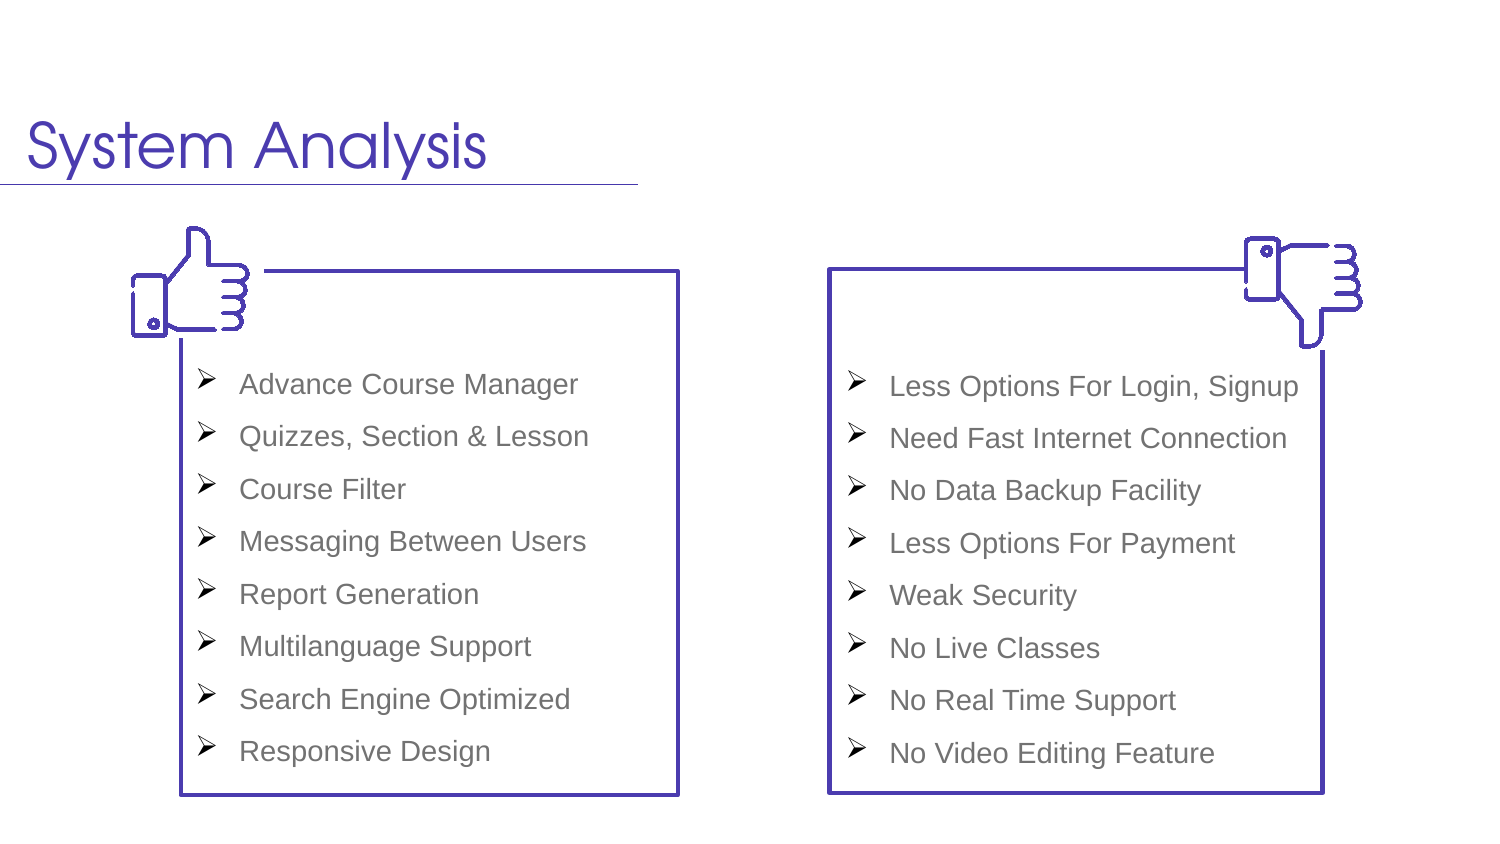

# System Analysis

 Advance Course Manager
 Quizzes, Section & Lesson
 Course Filter
 Messaging Between Users
 Report Generation
 Multilanguage Support
 Search Engine Optimized
 Responsive Design
 Less Options For Login, Signup
 Need Fast Internet Connection
 No Data Backup Facility
 Less Options For Payment
 Weak Security
 No Live Classes
 No Real Time Support
 No Video Editing Feature